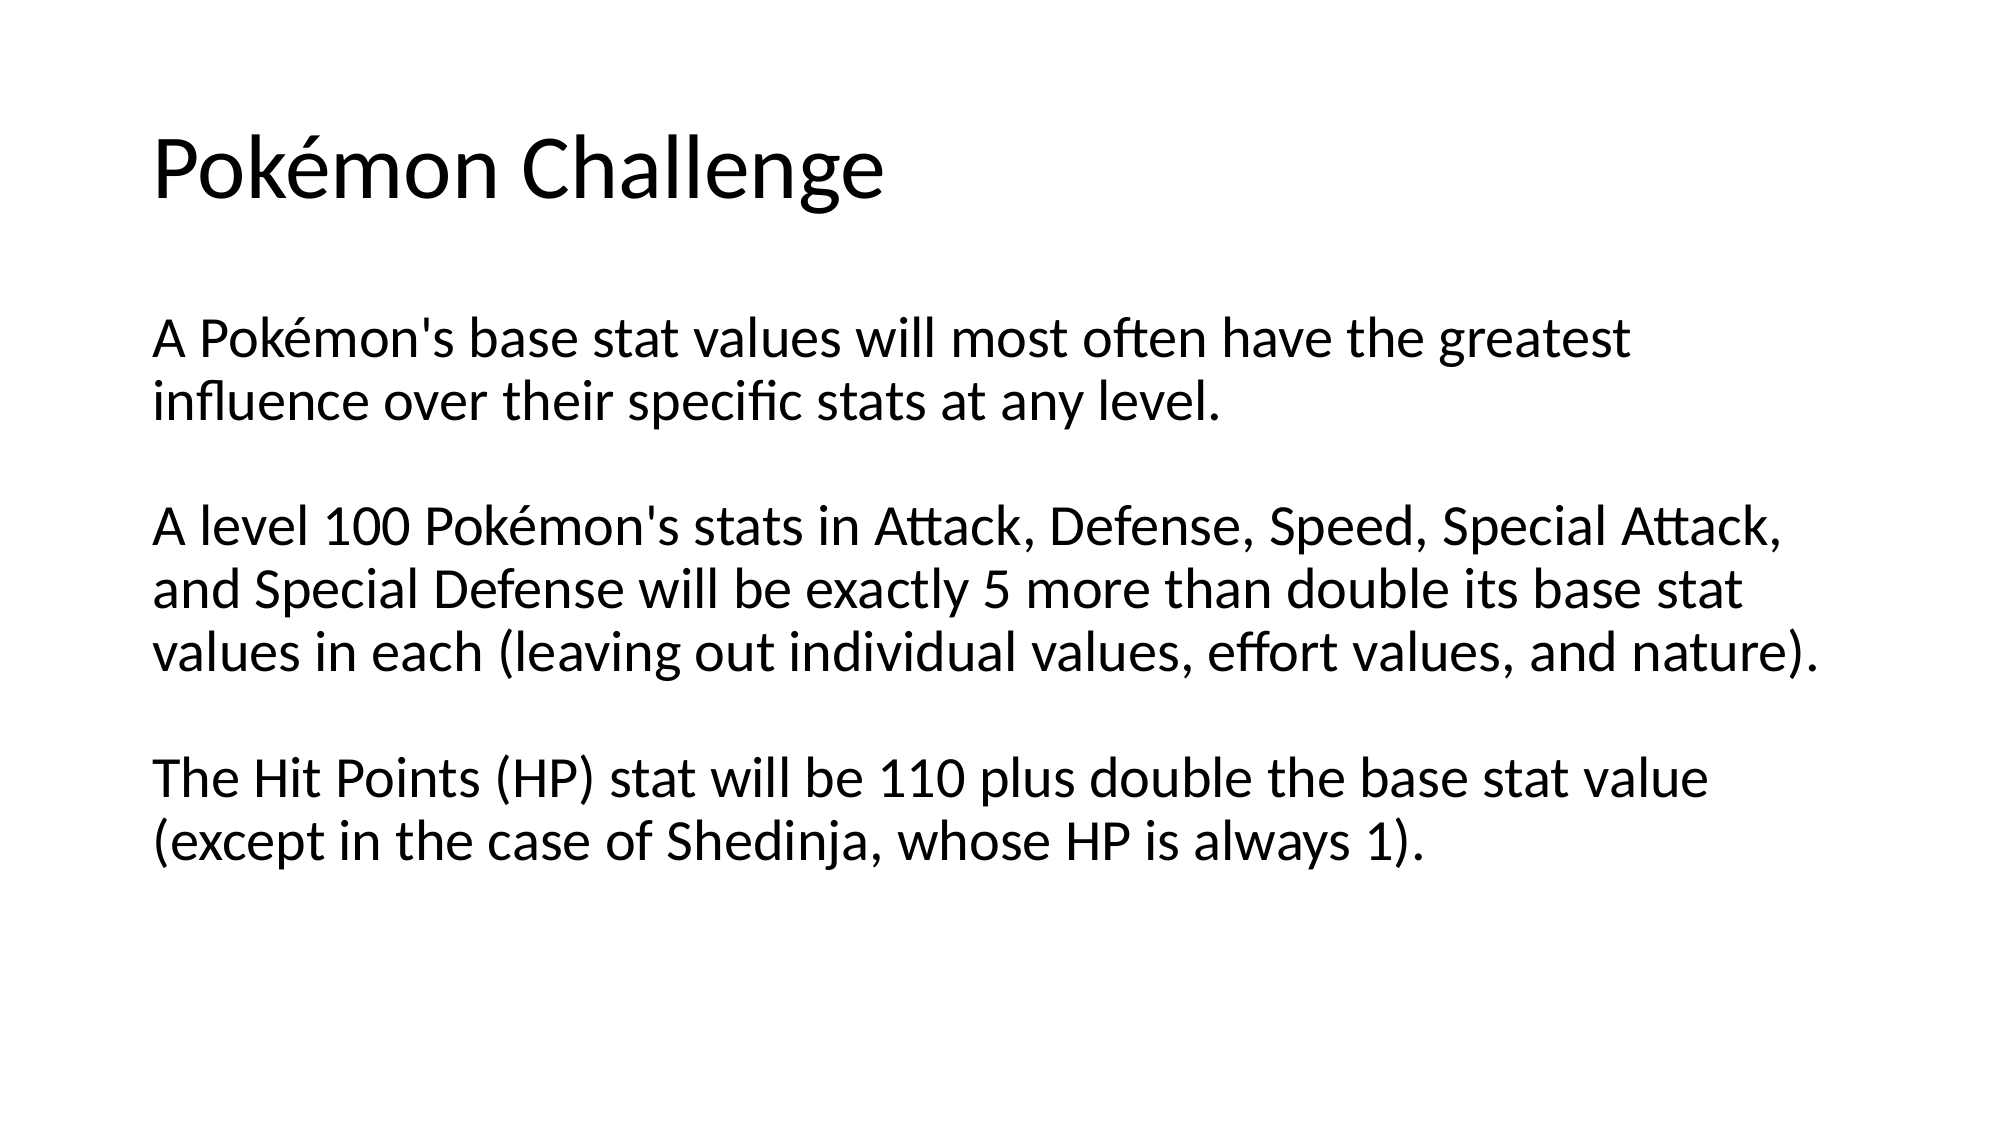

# Pokémon Challenge
A Pokémon's base stat values will most often have the greatest influence over their specific stats at any level.
A level 100 Pokémon's stats in Attack, Defense, Speed, Special Attack, and Special Defense will be exactly 5 more than double its base stat values in each (leaving out individual values, effort values, and nature).
The Hit Points (HP) stat will be 110 plus double the base stat value (except in the case of Shedinja, whose HP is always 1).